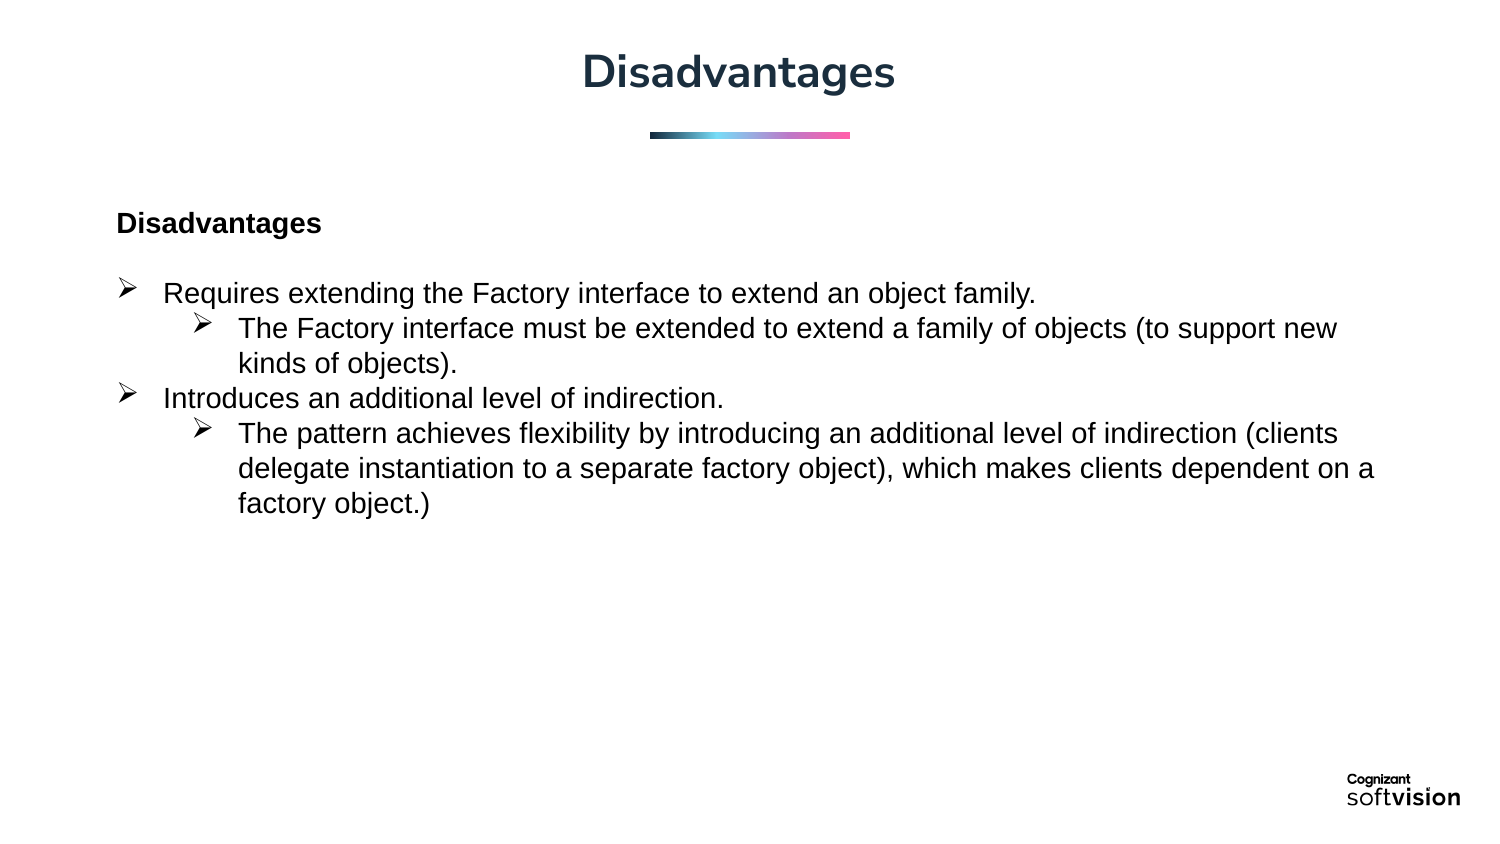

Disadvantages
Disadvantages

Requires extending the Factory interface to extend an object family.
The Factory interface must be extended to extend a family of objects (to support new kinds of objects).
Introduces an additional level of indirection.
The pattern achieves flexibility by introducing an additional level of indirection (clients delegate instantiation to a separate factory object), which makes clients dependent on a factory object.)